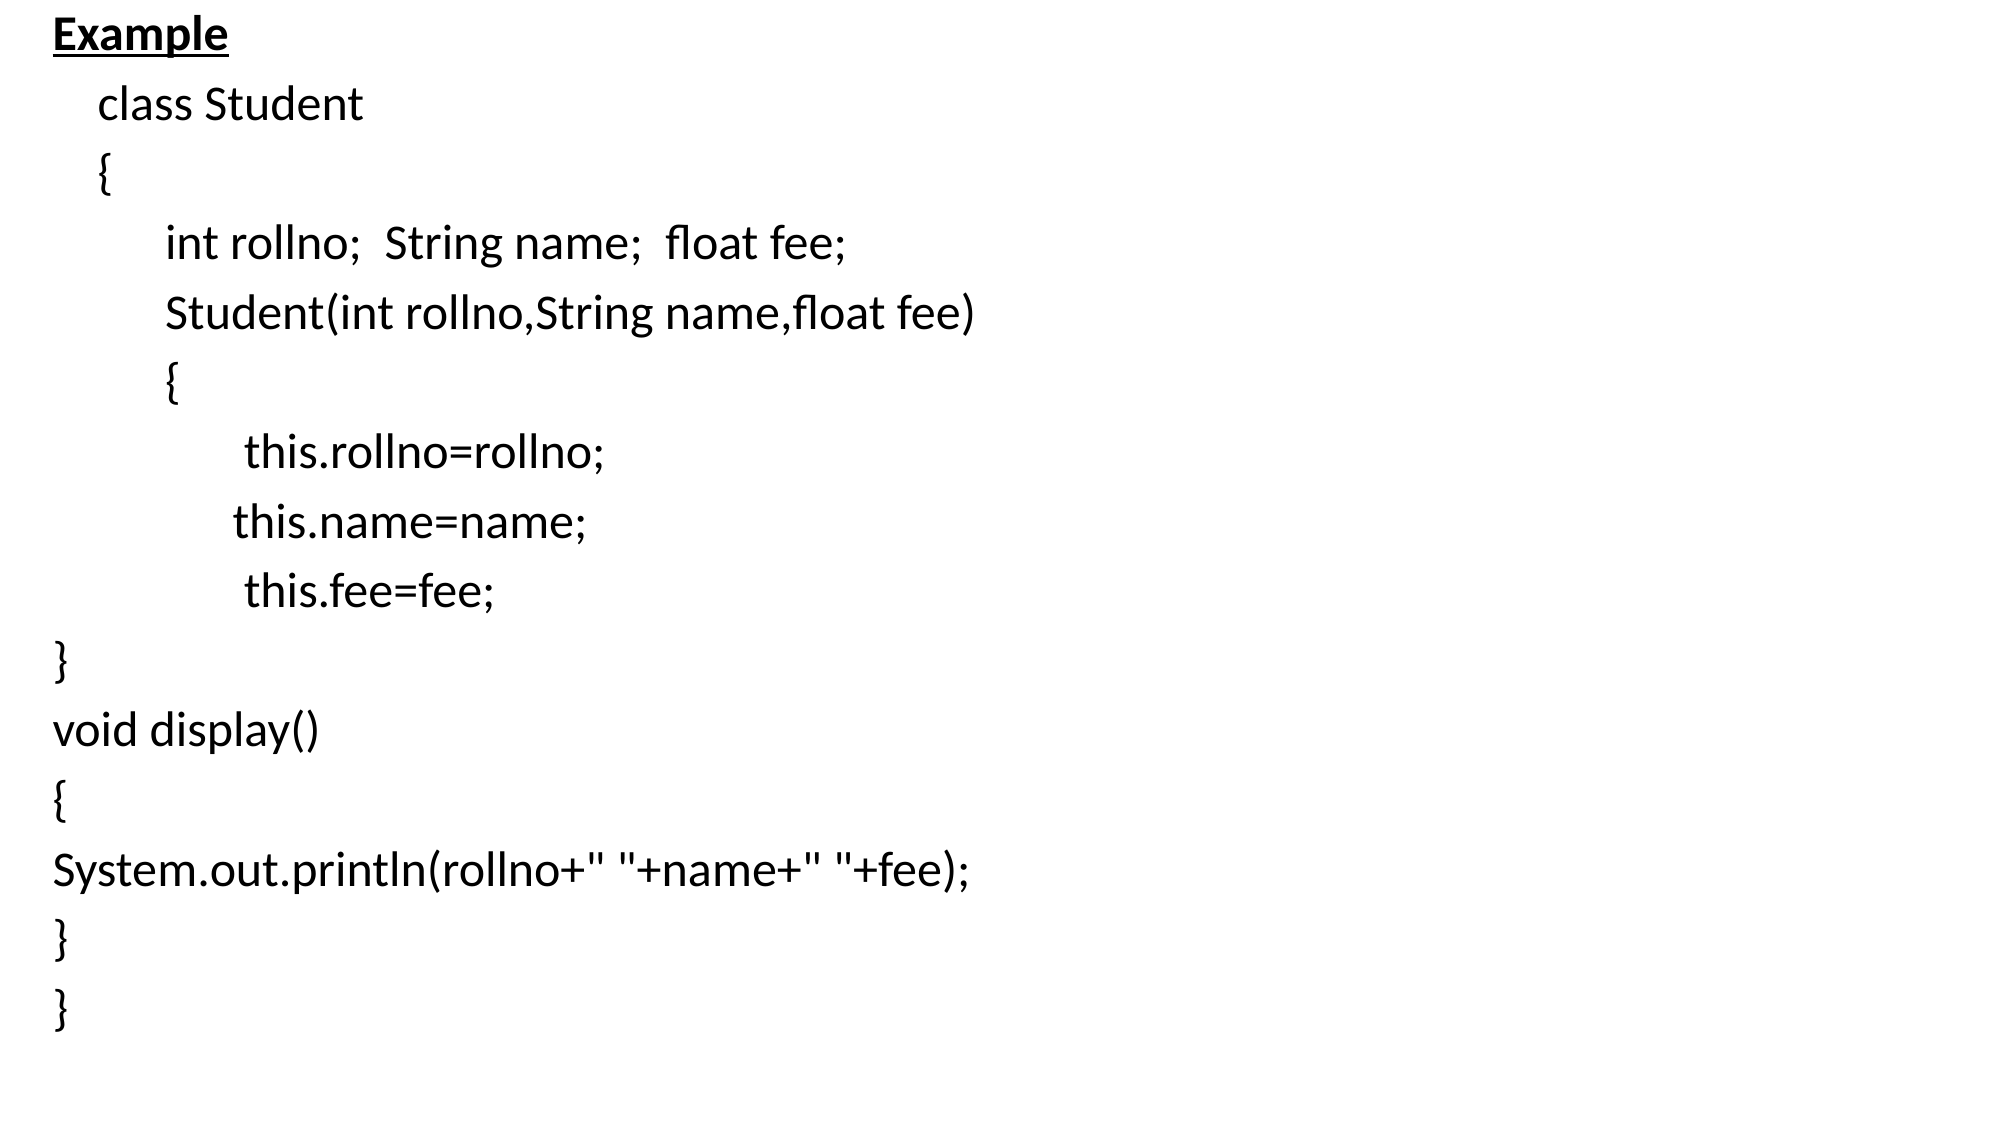

Example
    class Student
    {
          int rollno;  String name;  float fee;
          Student(int rollno,String name,float fee)
          {
                 this.rollno=rollno;
                this.name=name;
                 this.fee=fee;
}
void display()
{
System.out.println(rollno+" "+name+" "+fee);
}
}